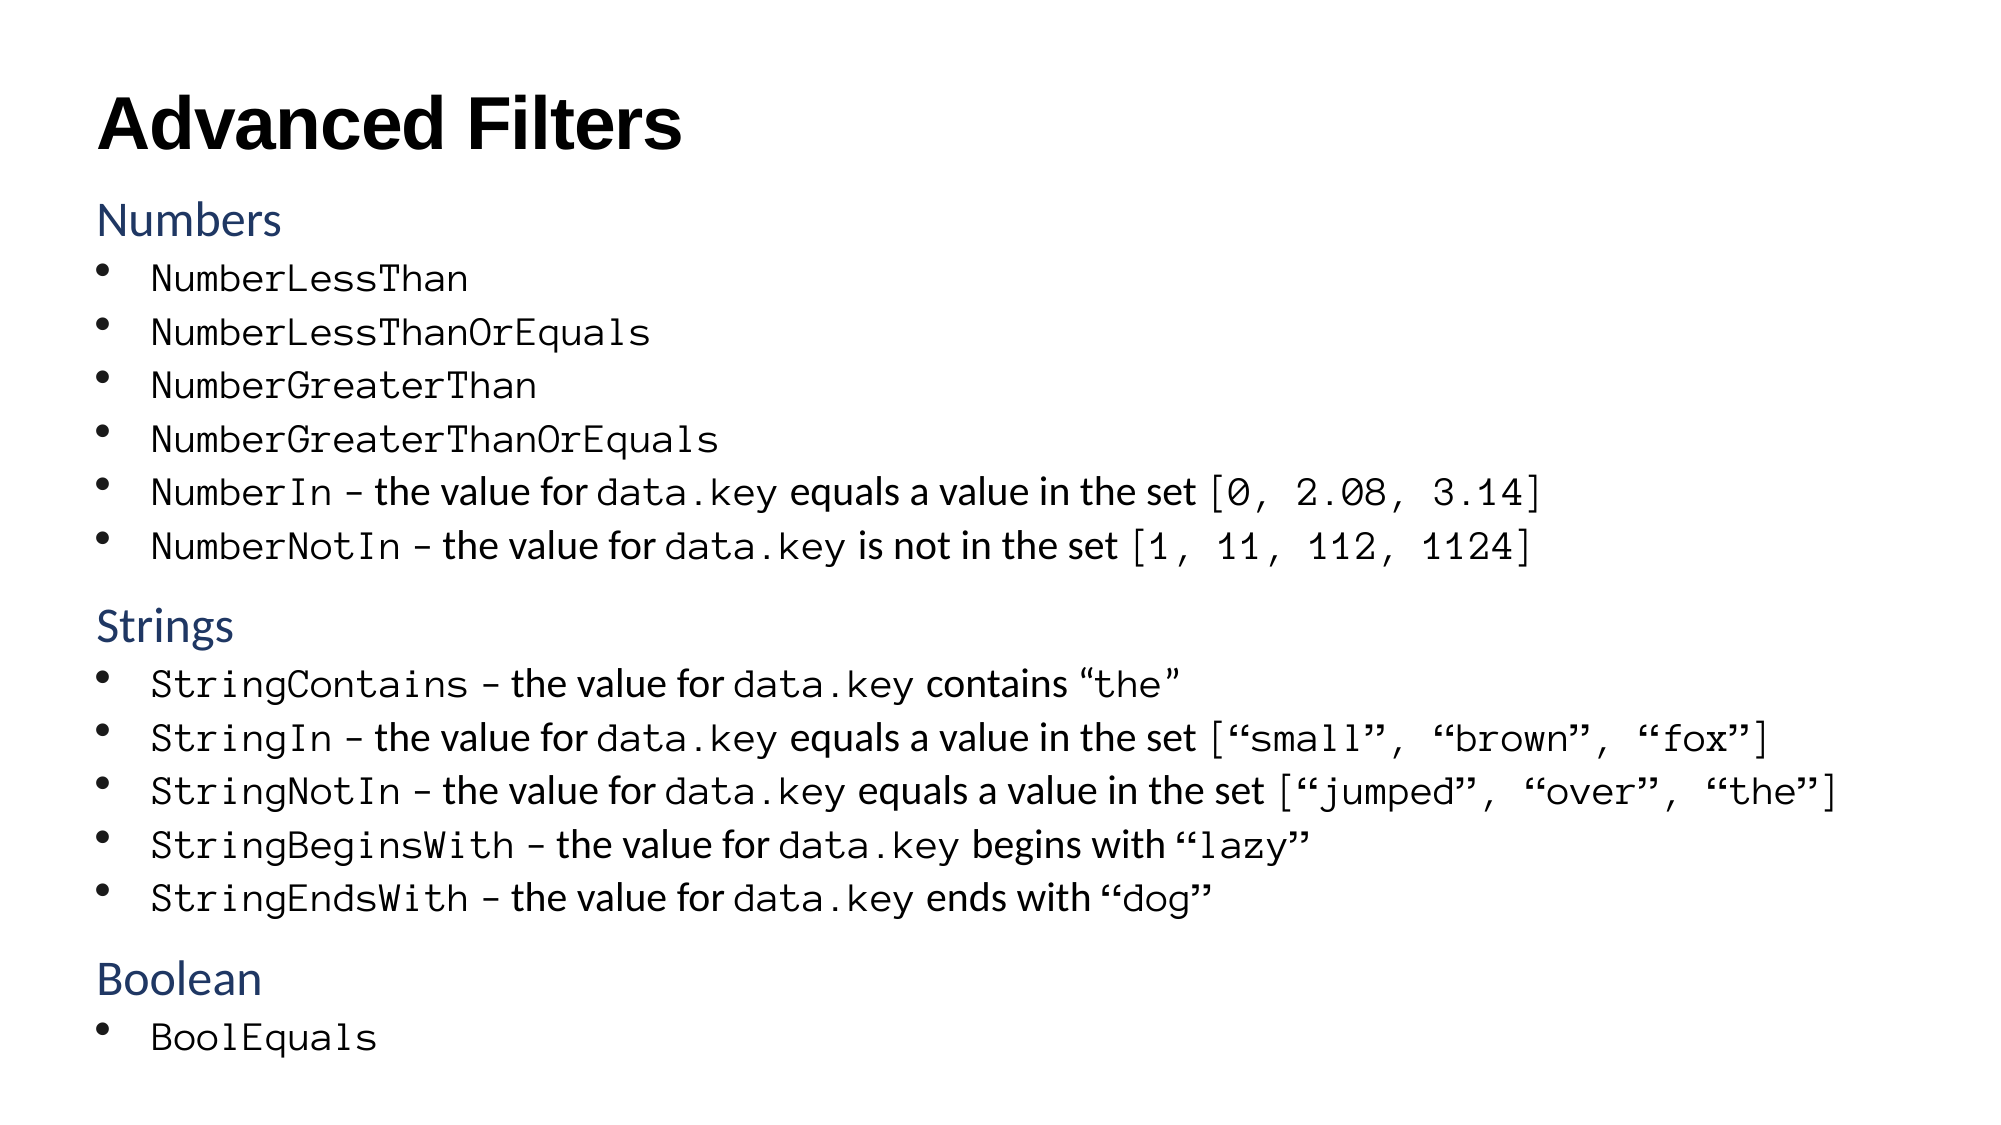

# Advanced Filters
Numbers
NumberLessThan
NumberLessThanOrEquals
NumberGreaterThan
NumberGreaterThanOrEquals
NumberIn – the value for data.key equals a value in the set [0, 2.08, 3.14]
NumberNotIn – the value for data.key is not in the set [1, 11, 112, 1124]
Strings
StringContains – the value for data.key contains “the”
StringIn – the value for data.key equals a value in the set [“small”, “brown”, “fox”]
StringNotIn – the value for data.key equals a value in the set [“jumped”, “over”, “the”]
StringBeginsWith – the value for data.key begins with “lazy”
StringEndsWith – the value for data.key ends with “dog”
Boolean
BoolEquals